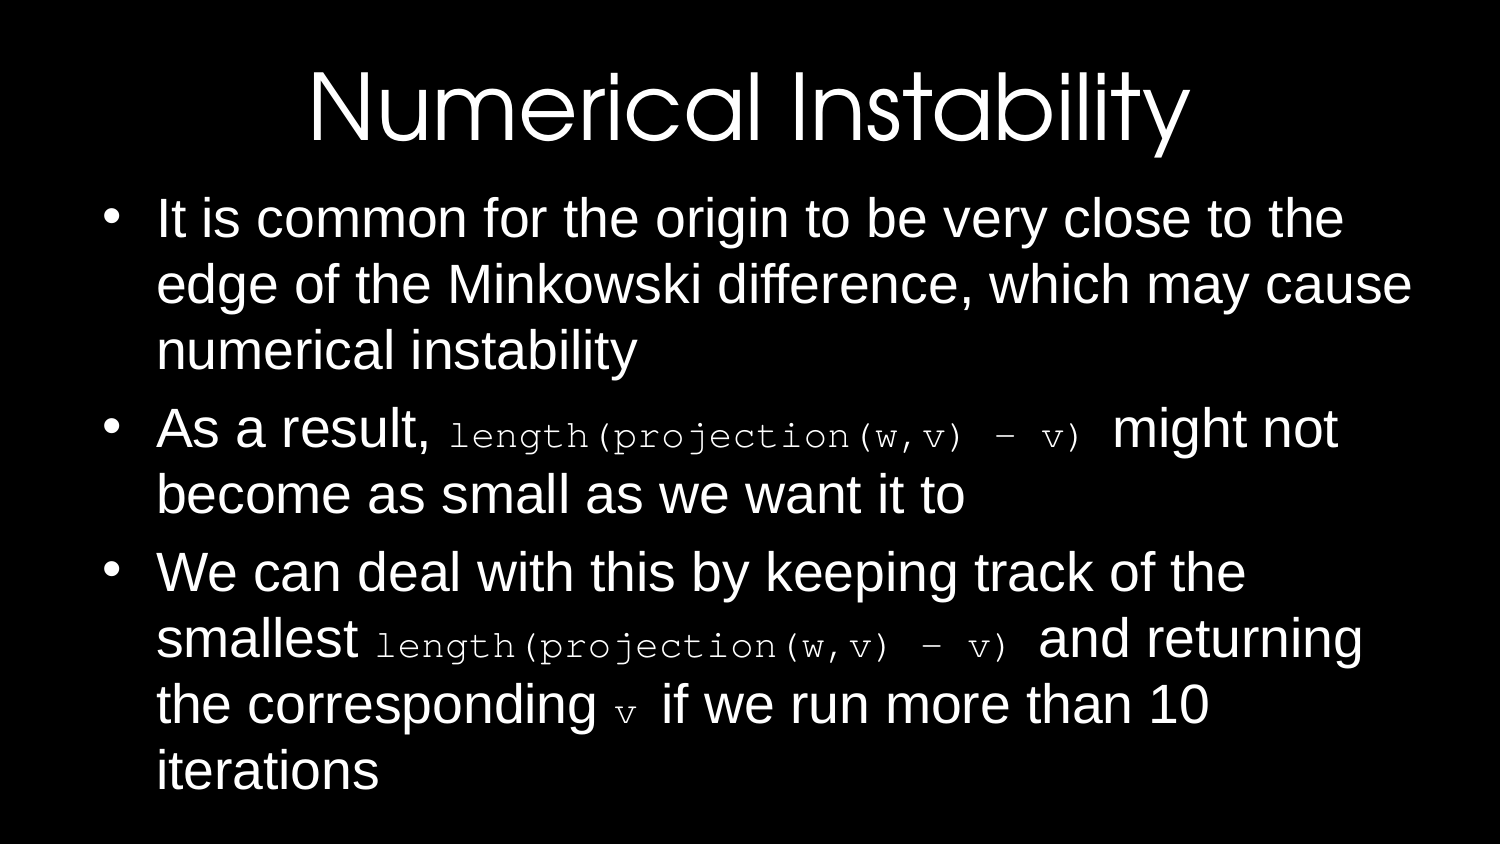

# Numerical Instability
It is common for the origin to be very close to the edge of the Minkowski difference, which may cause numerical instability
As a result, length(projection(w,v) – v) might not become as small as we want it to
We can deal with this by keeping track of the smallest length(projection(w,v) – v) and returning the corresponding v if we run more than 10 iterations